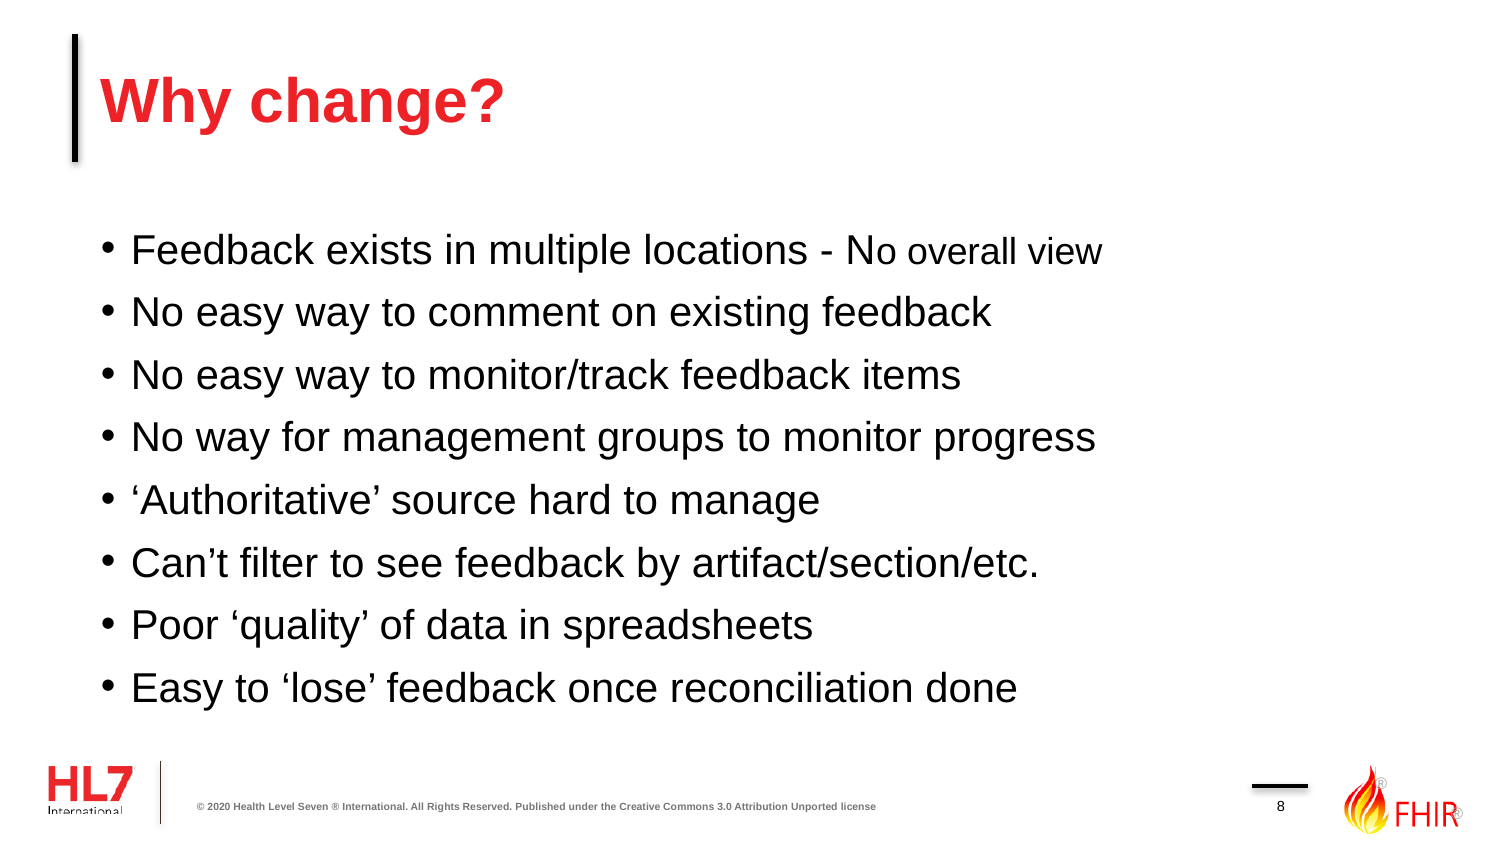

# Why change?
Feedback exists in multiple locations - No overall view
No easy way to comment on existing feedback
No easy way to monitor/track feedback items
No way for management groups to monitor progress
‘Authoritative’ source hard to manage
Can’t filter to see feedback by artifact/section/etc.
Poor ‘quality’ of data in spreadsheets
Easy to ‘lose’ feedback once reconciliation done
8
© 2020 Health Level Seven ® International. All Rights Reserved. Published under the Creative Commons 3.0 Attribution Unported license